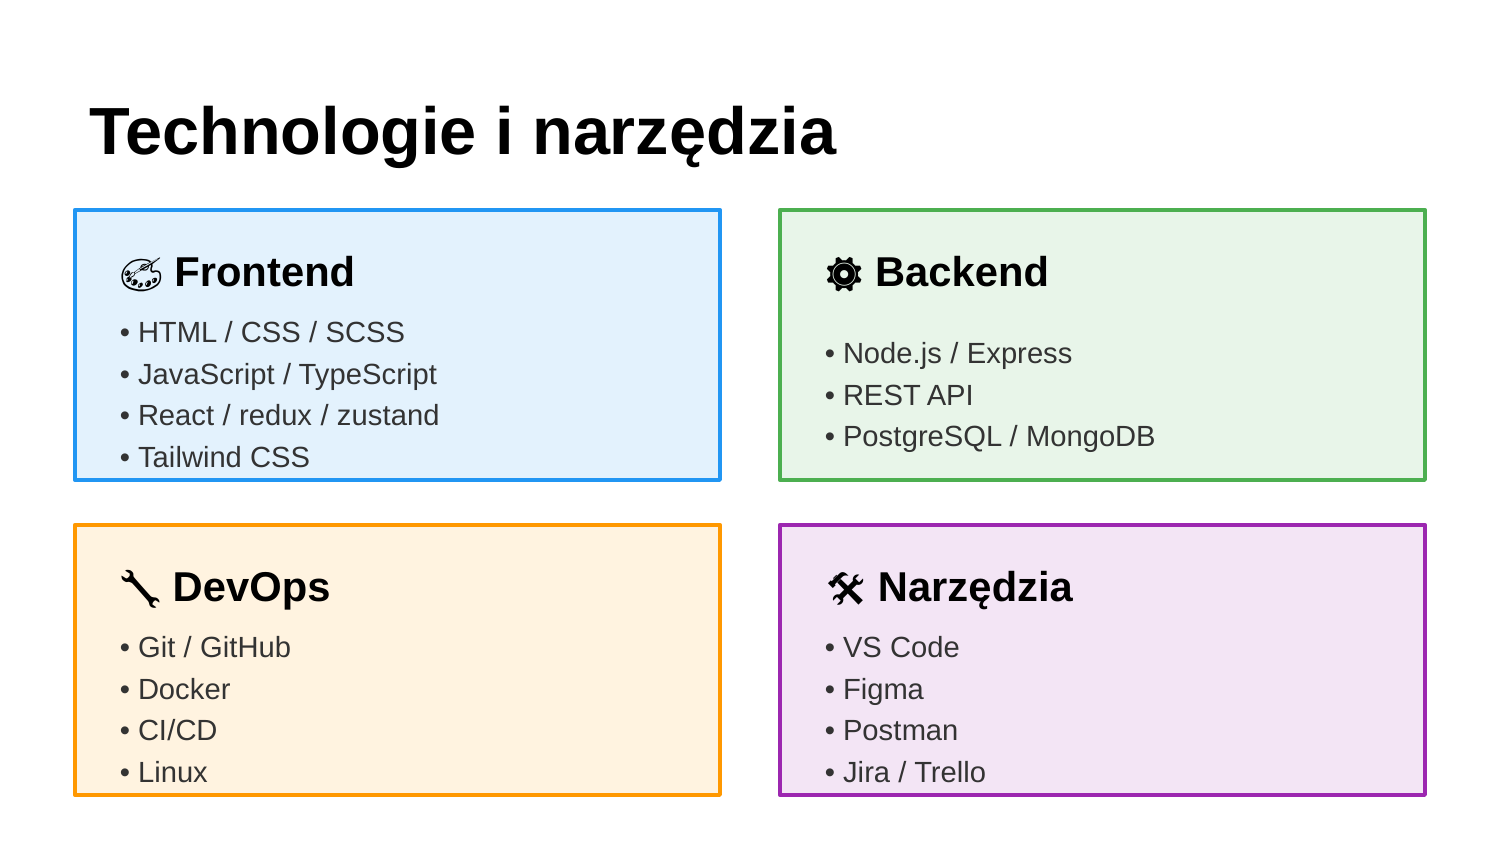

Technologie i narzędzia

🎨 Frontend
⚙️ Backend
• HTML / CSS / SCSS
• JavaScript / TypeScript
• React / redux / zustand
• Tailwind CSS
• Node.js / Express
• REST API
• PostgreSQL / MongoDB

🔧 DevOps
🛠️ Narzędzia
• Git / GitHub
• Docker
• CI/CD
• Linux
• VS Code
• Figma
• Postman
• Jira / Trello